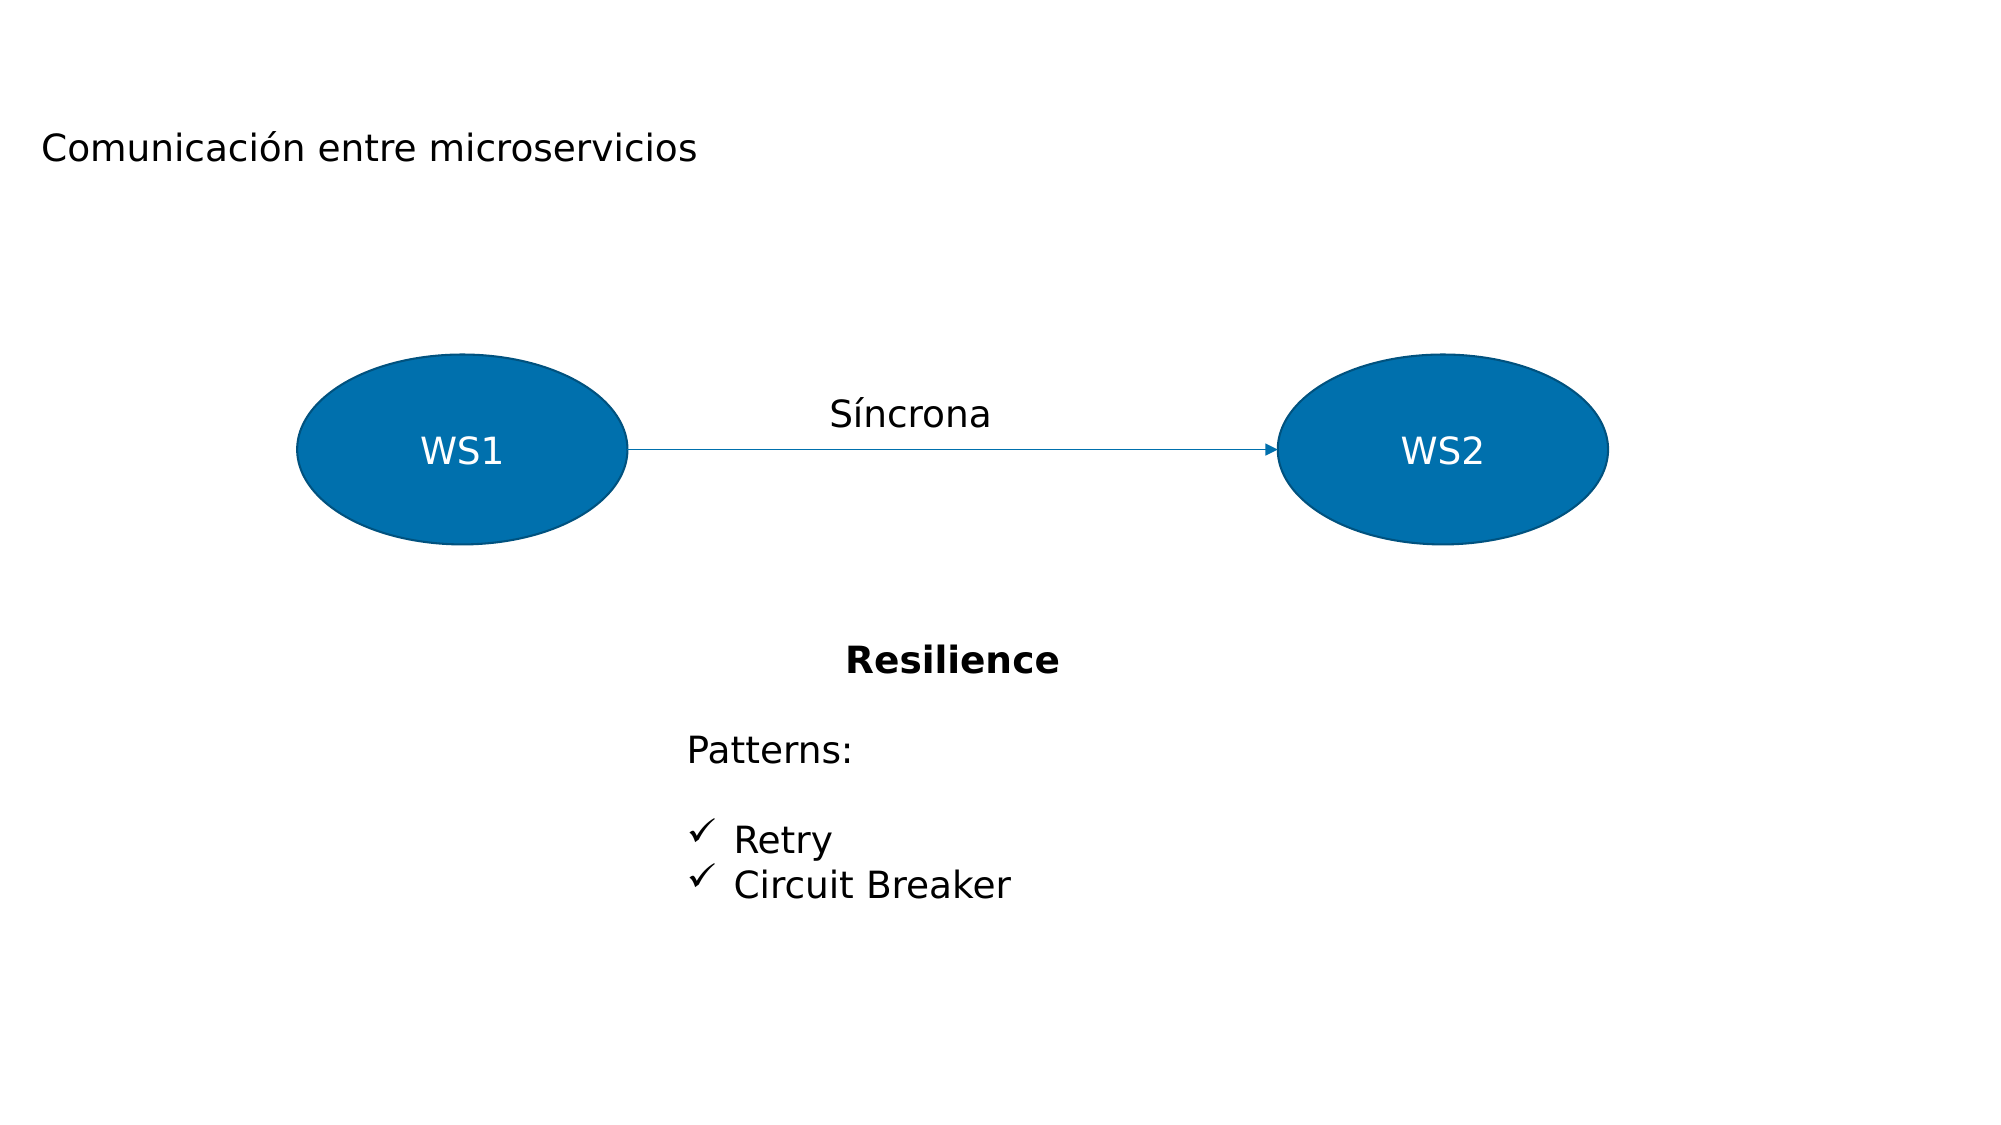

# Microservicios con Docker
Comunicación entre microservicios

WS1
WS2
Síncrona
Resilience

Patterns:

Retry
Circuit Breaker